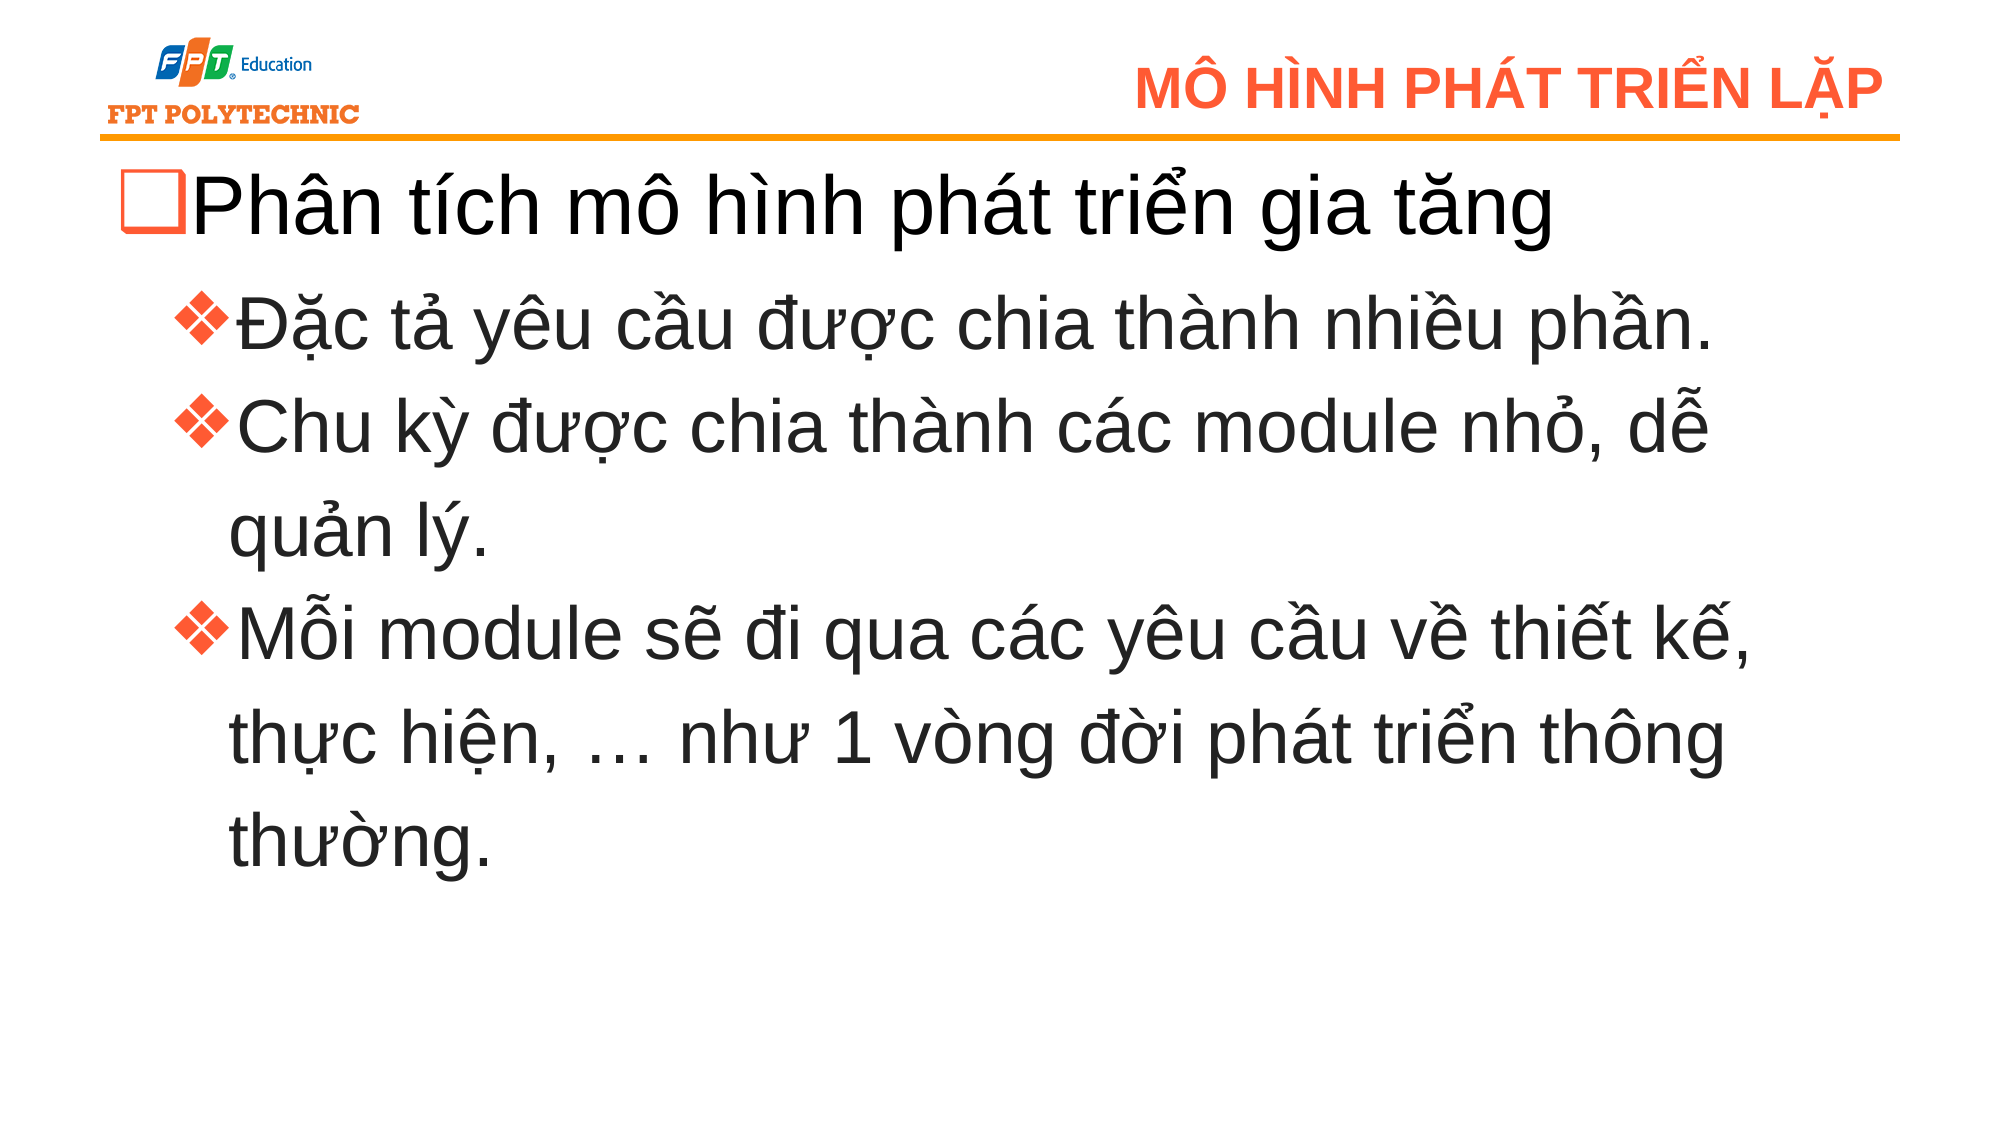

# Mô hình phát triển lặp
Phân tích mô hình phát triển gia tăng
Đặc tả yêu cầu được chia thành nhiều phần.
Chu kỳ được chia thành các module nhỏ, dễ quản lý.
Mỗi module sẽ đi qua các yêu cầu về thiết kế, thực hiện, … như 1 vòng đời phát triển thông thường.